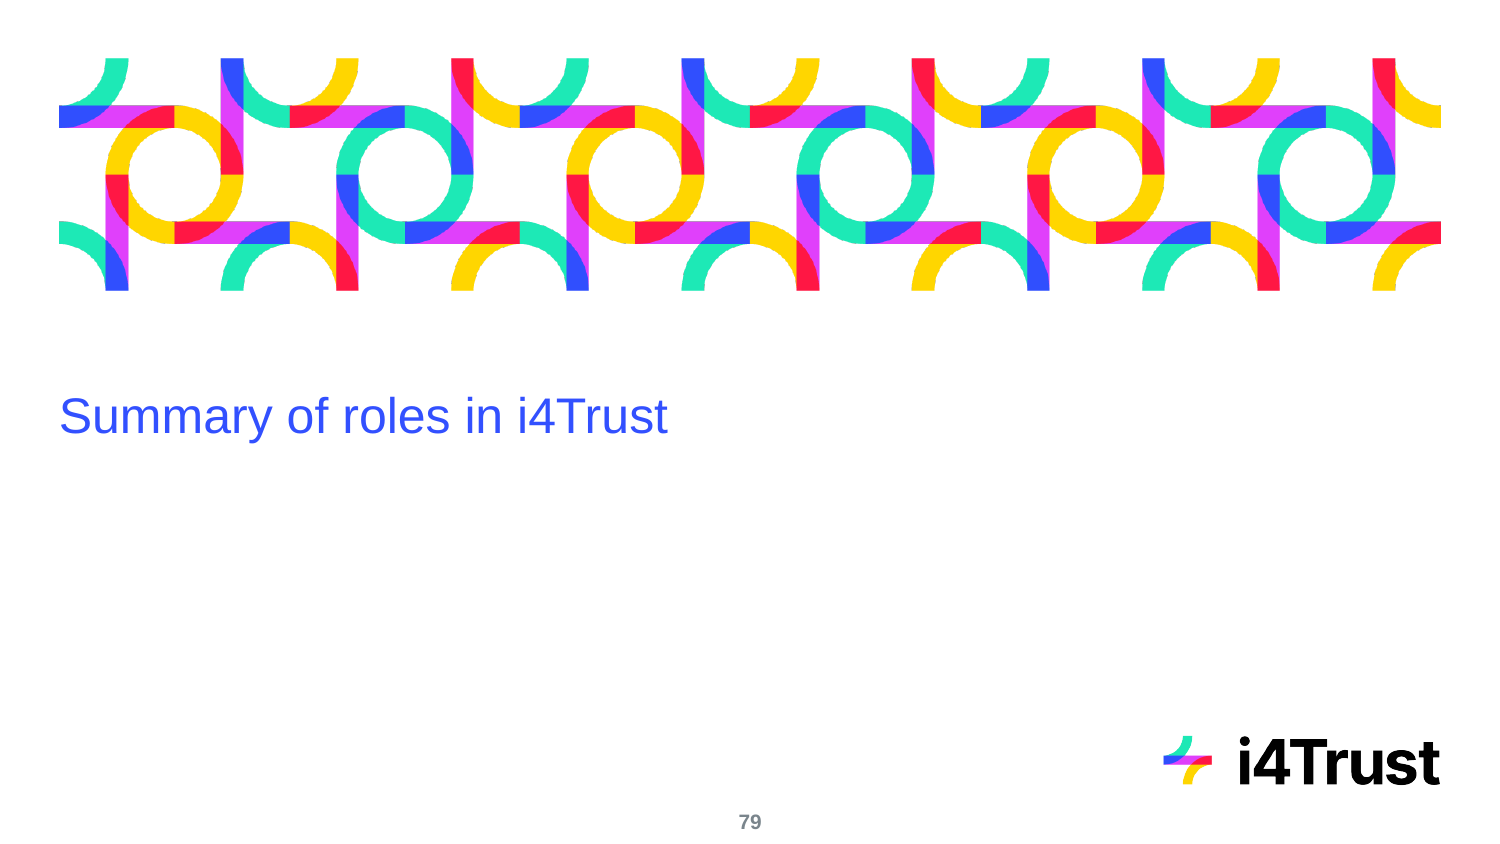

# Summary of roles in i4Trust
79